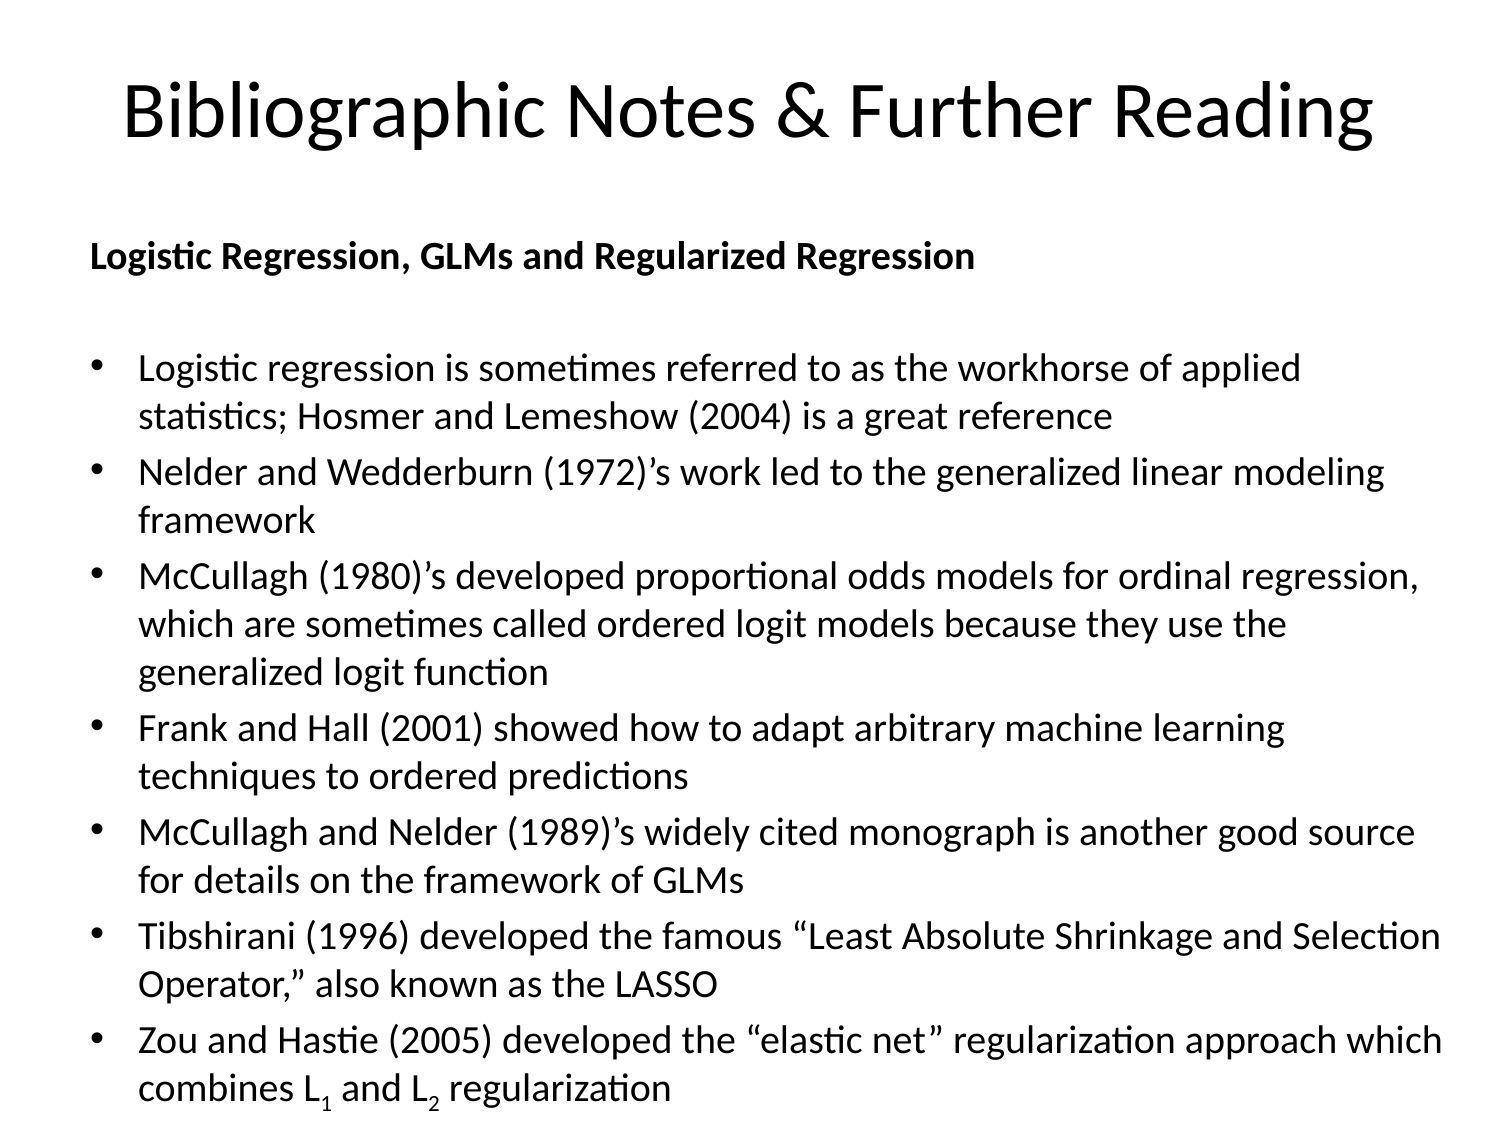

# Bibliographic Notes & Further Reading
Logistic Regression, GLMs and Regularized Regression

Logistic regression is sometimes referred to as the workhorse of applied statistics; Hosmer and Lemeshow (2004) is a great reference
Nelder and Wedderburn (1972)’s work led to the generalized linear modeling framework
McCullagh (1980)’s developed proportional odds models for ordinal regression, which are sometimes called ordered logit models because they use the generalized logit function
Frank and Hall (2001) showed how to adapt arbitrary machine learning techniques to ordered predictions
McCullagh and Nelder (1989)’s widely cited monograph is another good source for details on the framework of GLMs
Tibshirani (1996) developed the famous “Least Absolute Shrinkage and Selection Operator,” also known as the LASSO
Zou and Hastie (2005) developed the “elastic net” regularization approach which combines L1 and L2 regularization